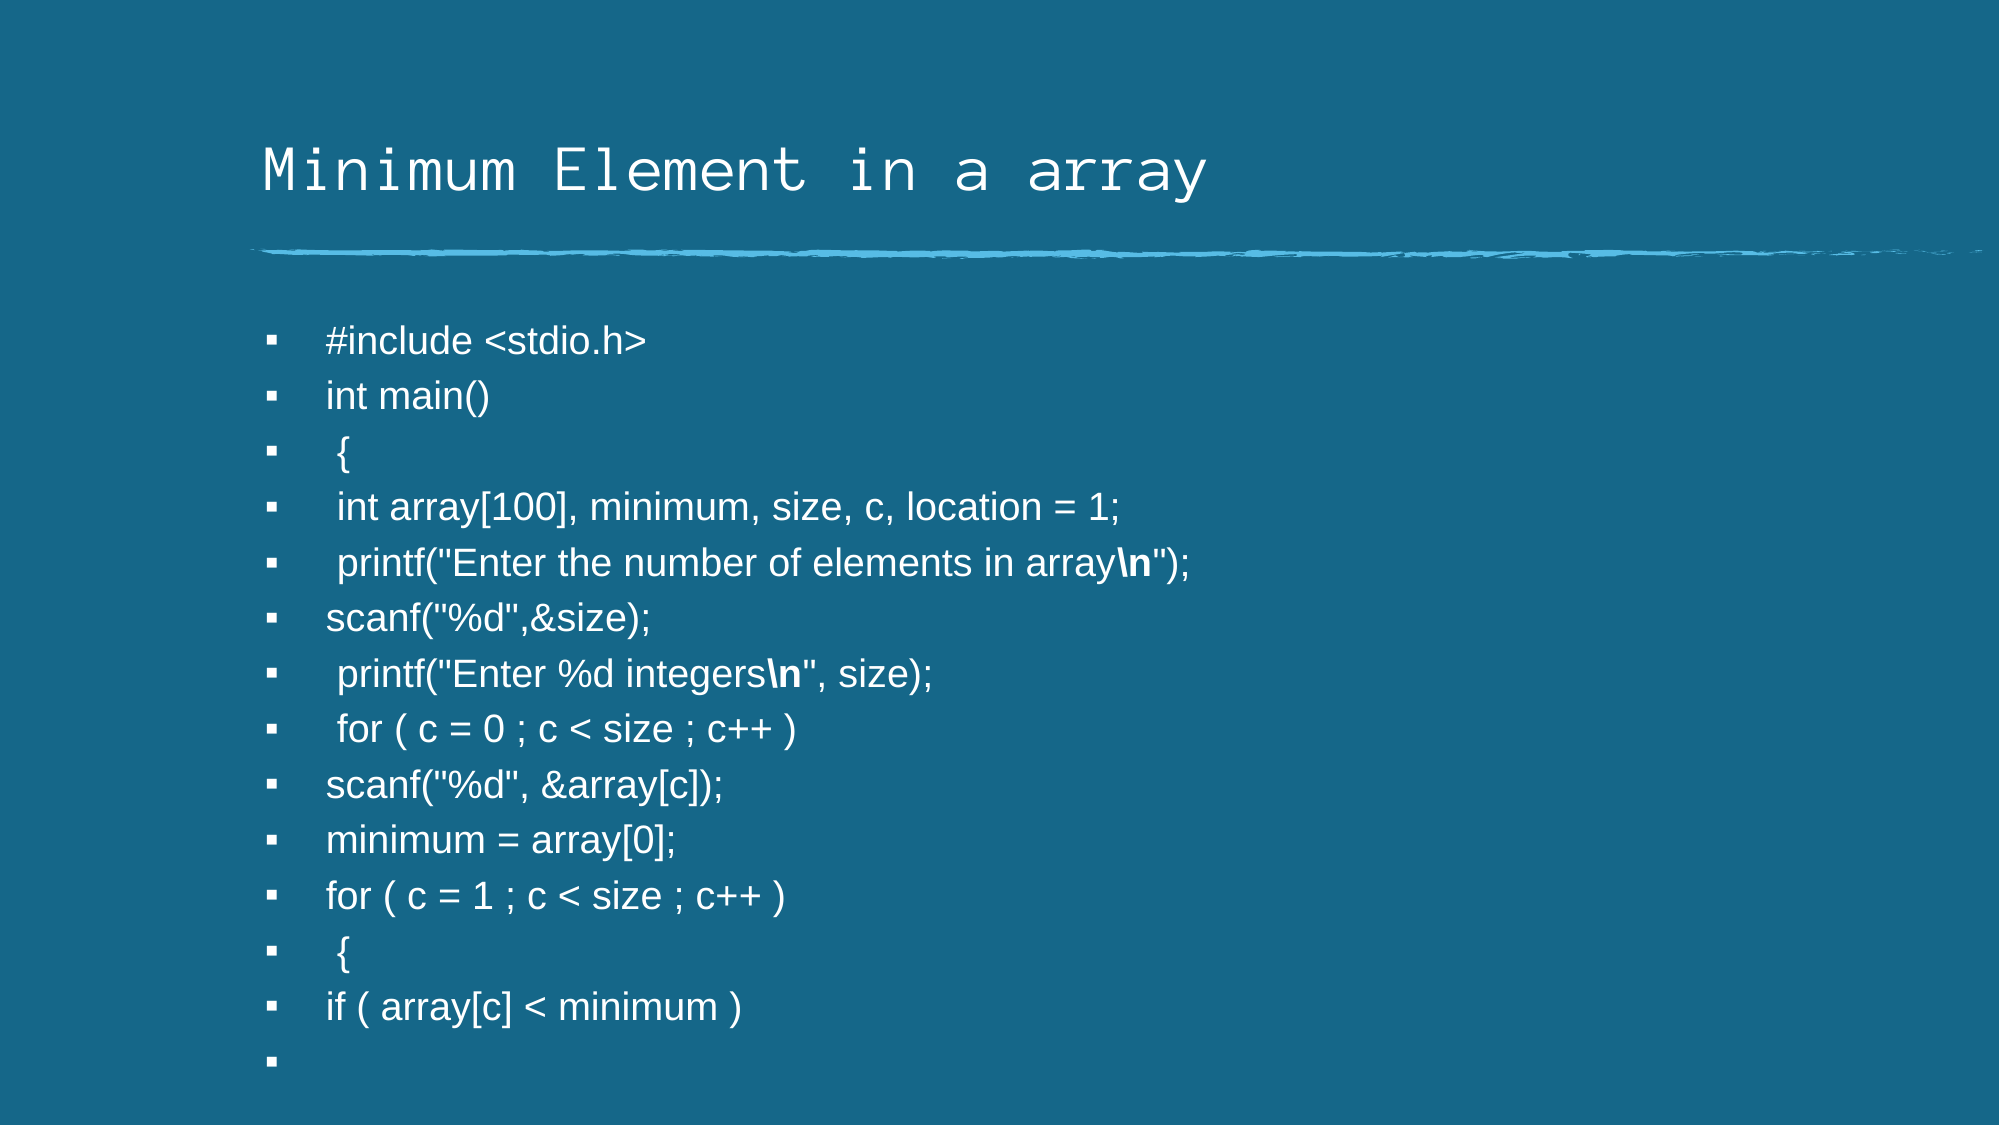

# Minimum Element in a array
#include <stdio.h>
int main()
 {
 int array[100], minimum, size, c, location = 1;
 printf("Enter the number of elements in array\n");
scanf("%d",&size);
 printf("Enter %d integers\n", size);
 for ( c = 0 ; c < size ; c++ )
scanf("%d", &array[c]);
minimum = array[0];
for ( c = 1 ; c < size ; c++ )
 {
if ( array[c] < minimum )